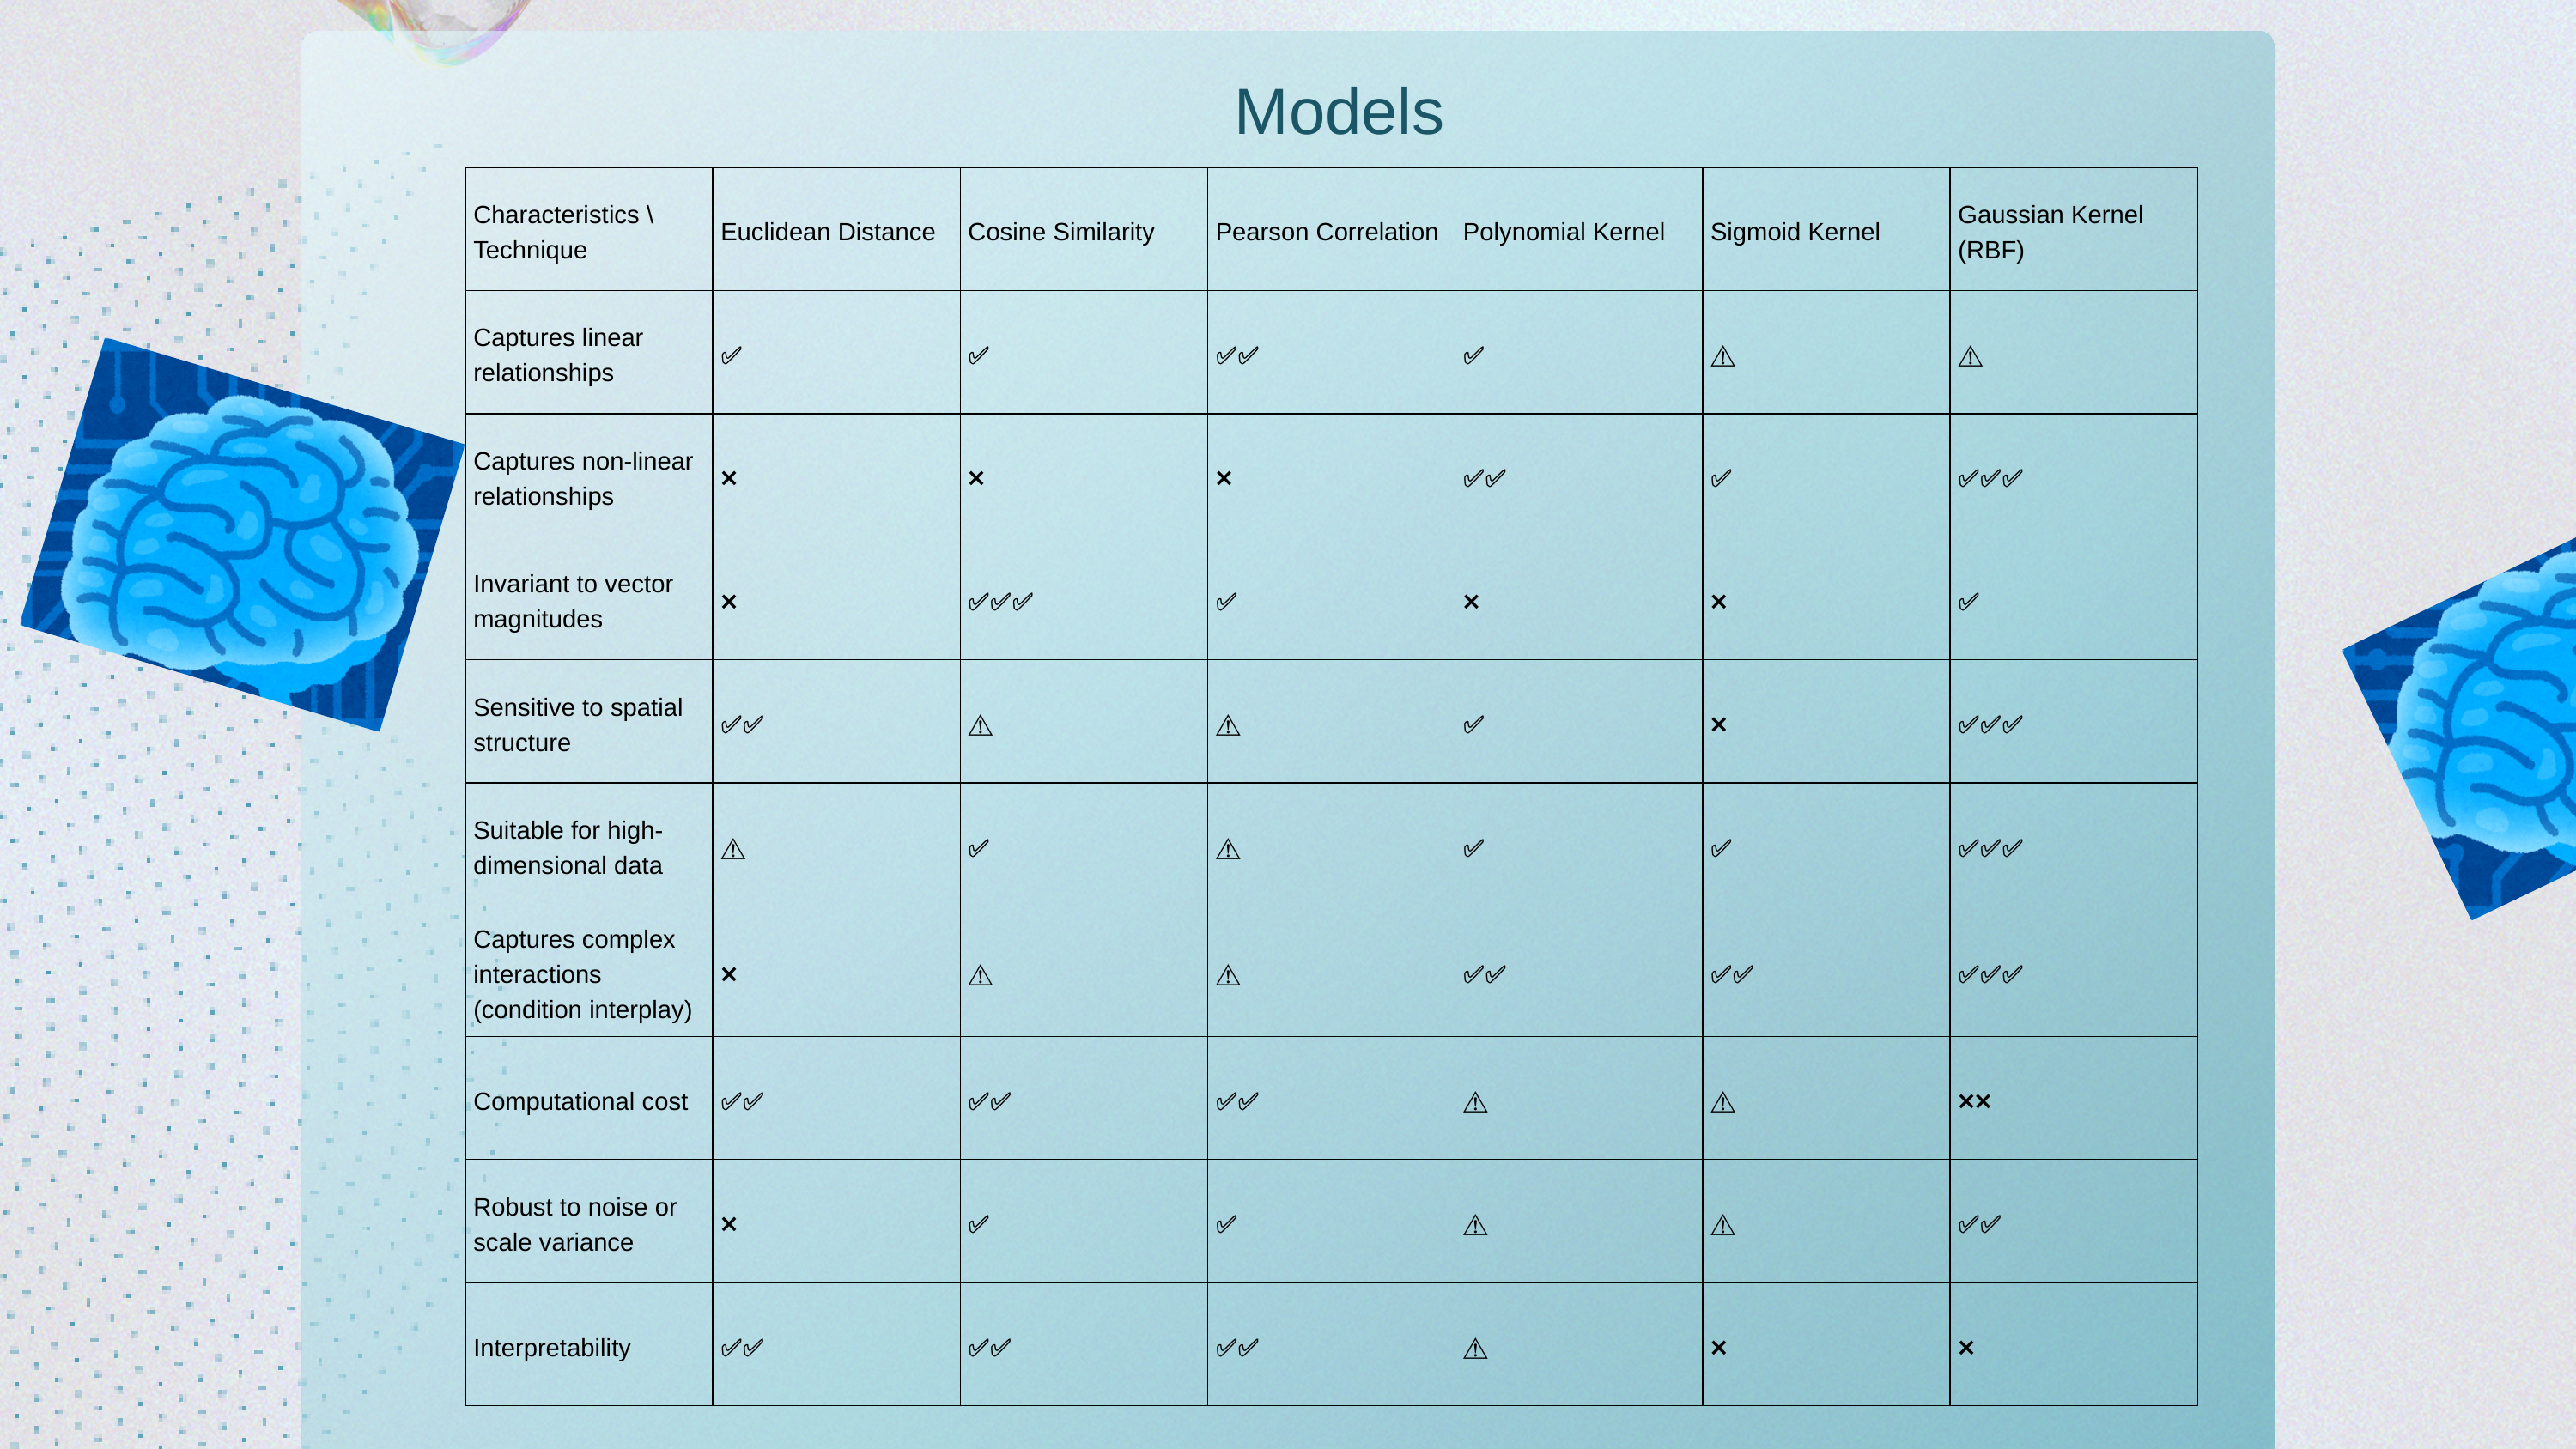

Models

| Characteristics \ Technique | Euclidean Distance | Cosine Similarity | Pearson Correlation | Polynomial Kernel | Sigmoid Kernel | Gaussian Kernel (RBF) |
| --- | --- | --- | --- | --- | --- | --- |
| Captures linear relationships | ✅ | ✅ | ✅✅ | ✅ | ⚠️ | ⚠️ |
| Captures non-linear relationships | ❌ | ❌ | ❌ | ✅✅ | ✅ | ✅✅✅ |
| Invariant to vector magnitudes | ❌ | ✅✅✅ | ✅ | ❌ | ❌ | ✅ |
| Sensitive to spatial structure | ✅✅ | ⚠️ | ⚠️ | ✅ | ❌ | ✅✅✅ |
| Suitable for high-dimensional data | ⚠️ | ✅ | ⚠️ | ✅ | ✅ | ✅✅✅ |
| Captures complex interactions (condition interplay) | ❌ | ⚠️ | ⚠️ | ✅✅ | ✅✅ | ✅✅✅ |
| Computational cost | ✅✅ | ✅✅ | ✅✅ | ⚠️ | ⚠️ | ❌❌ |
| Robust to noise or scale variance | ❌ | ✅ | ✅ | ⚠️ | ⚠️ | ✅✅ |
| Interpretability | ✅✅ | ✅✅ | ✅✅ | ⚠️ | ❌ | ❌ |